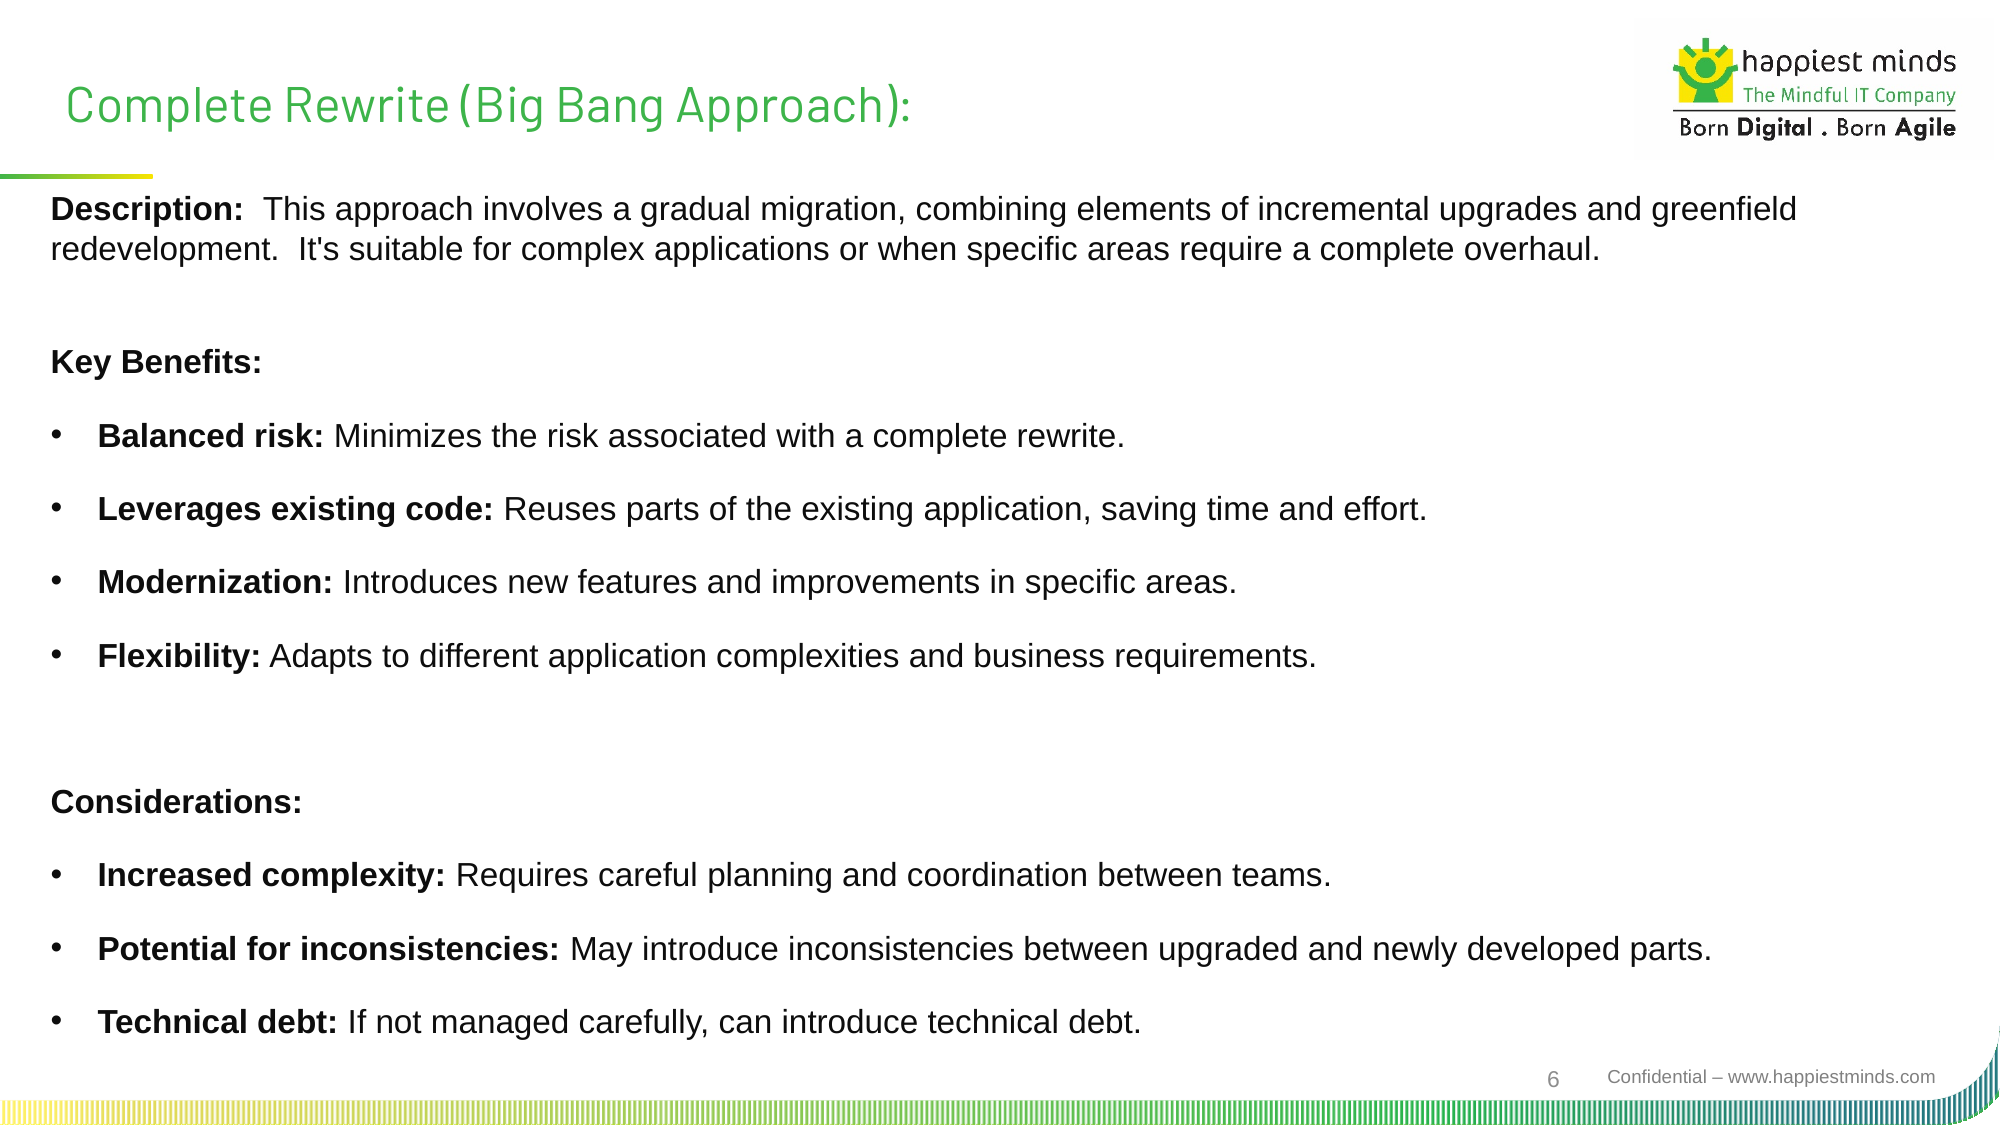

Complete Rewrite (Big Bang Approach):
Description:  This approach involves a gradual migration, combining elements of incremental upgrades and greenfield redevelopment.  It's suitable for complex applications or when specific areas require a complete overhaul.
Key Benefits:
Balanced risk: Minimizes the risk associated with a complete rewrite.
Leverages existing code: Reuses parts of the existing application, saving time and effort.
Modernization: Introduces new features and improvements in specific areas.
Flexibility: Adapts to different application complexities and business requirements.

Considerations:
Increased complexity: Requires careful planning and coordination between teams.
Potential for inconsistencies: May introduce inconsistencies between upgraded and newly developed parts.
Technical debt: If not managed carefully, can introduce technical debt.
6